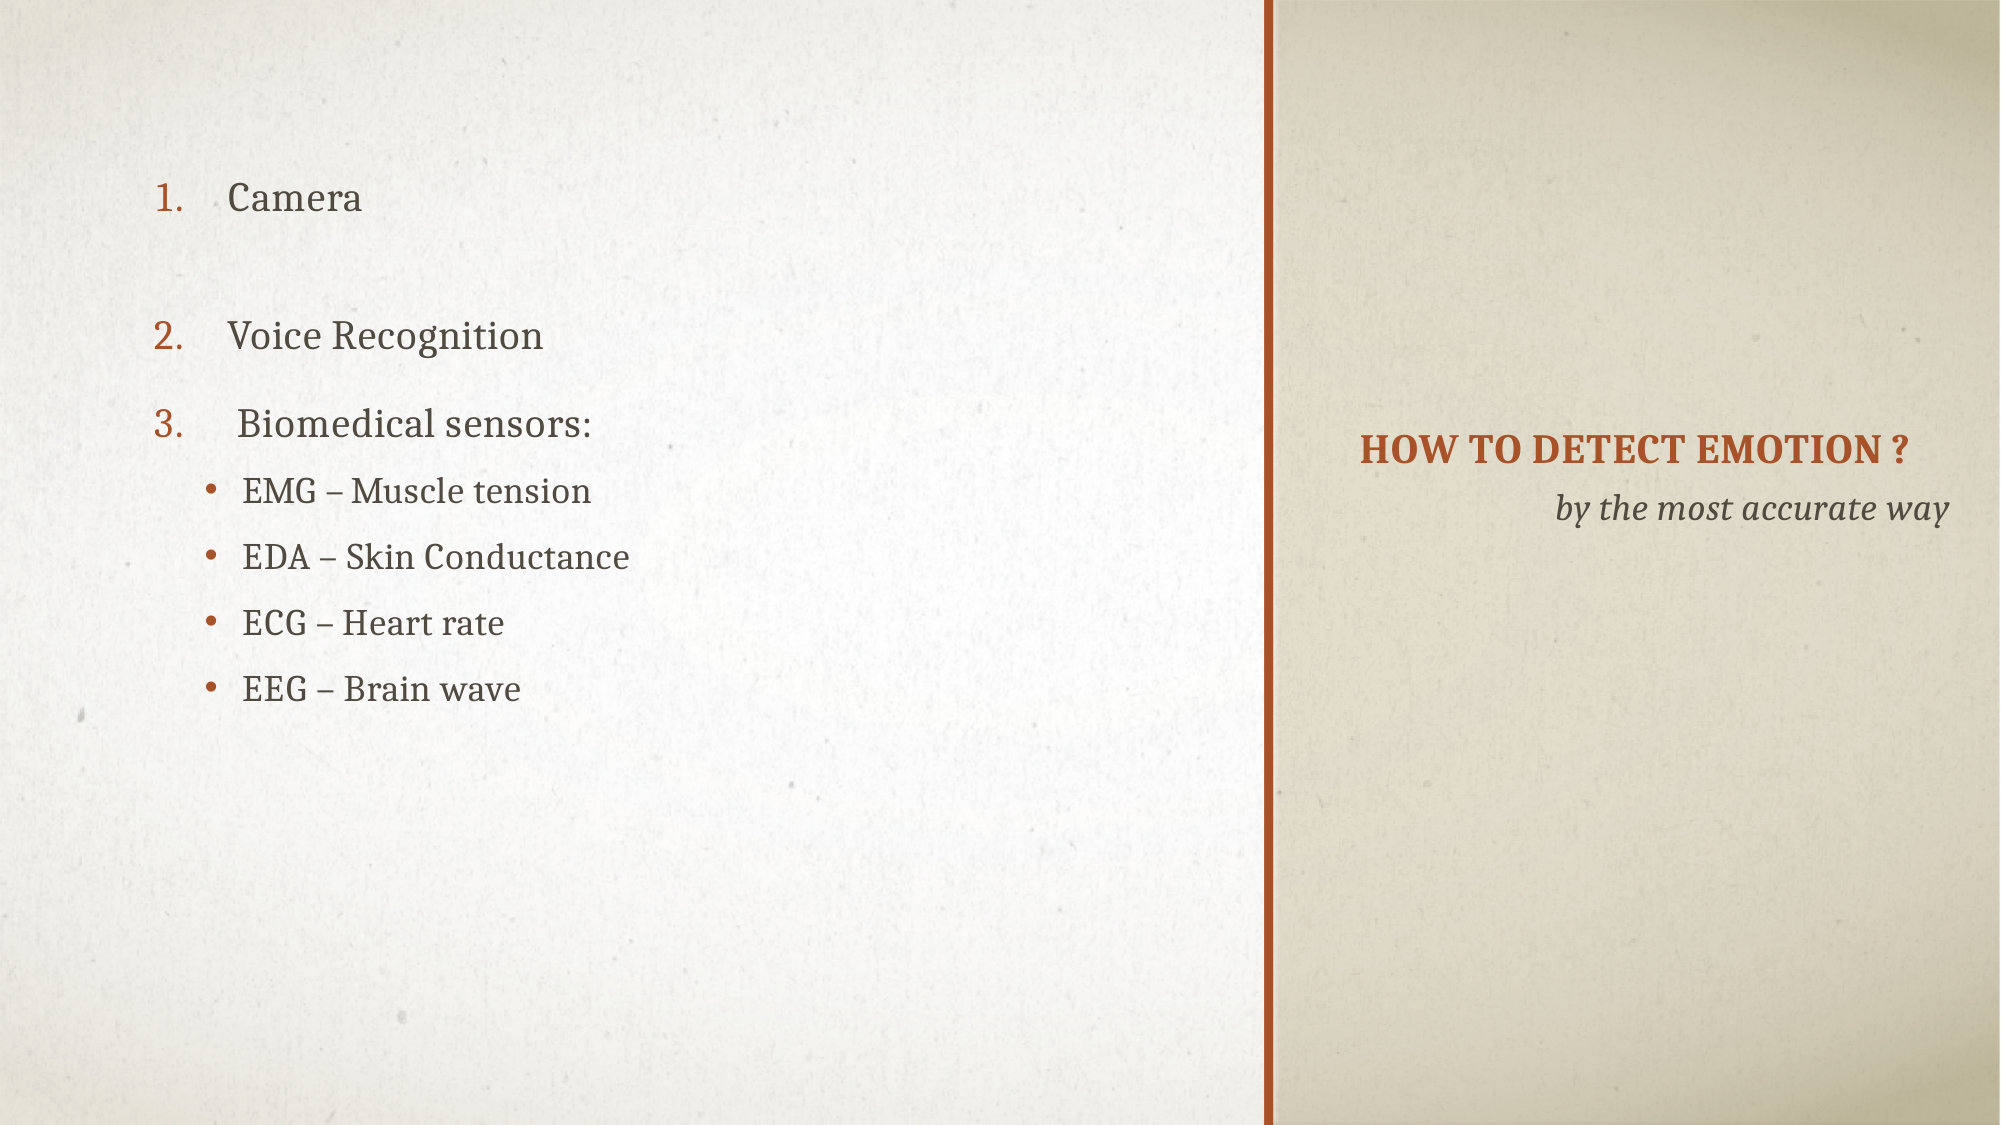

Camera
Voice Recognition
 Biomedical sensors:
EMG – Muscle tension
EDA – Skin Conductance
ECG – Heart rate
EEG – Brain wave
# How to detect emotion ?
by the most accurate way